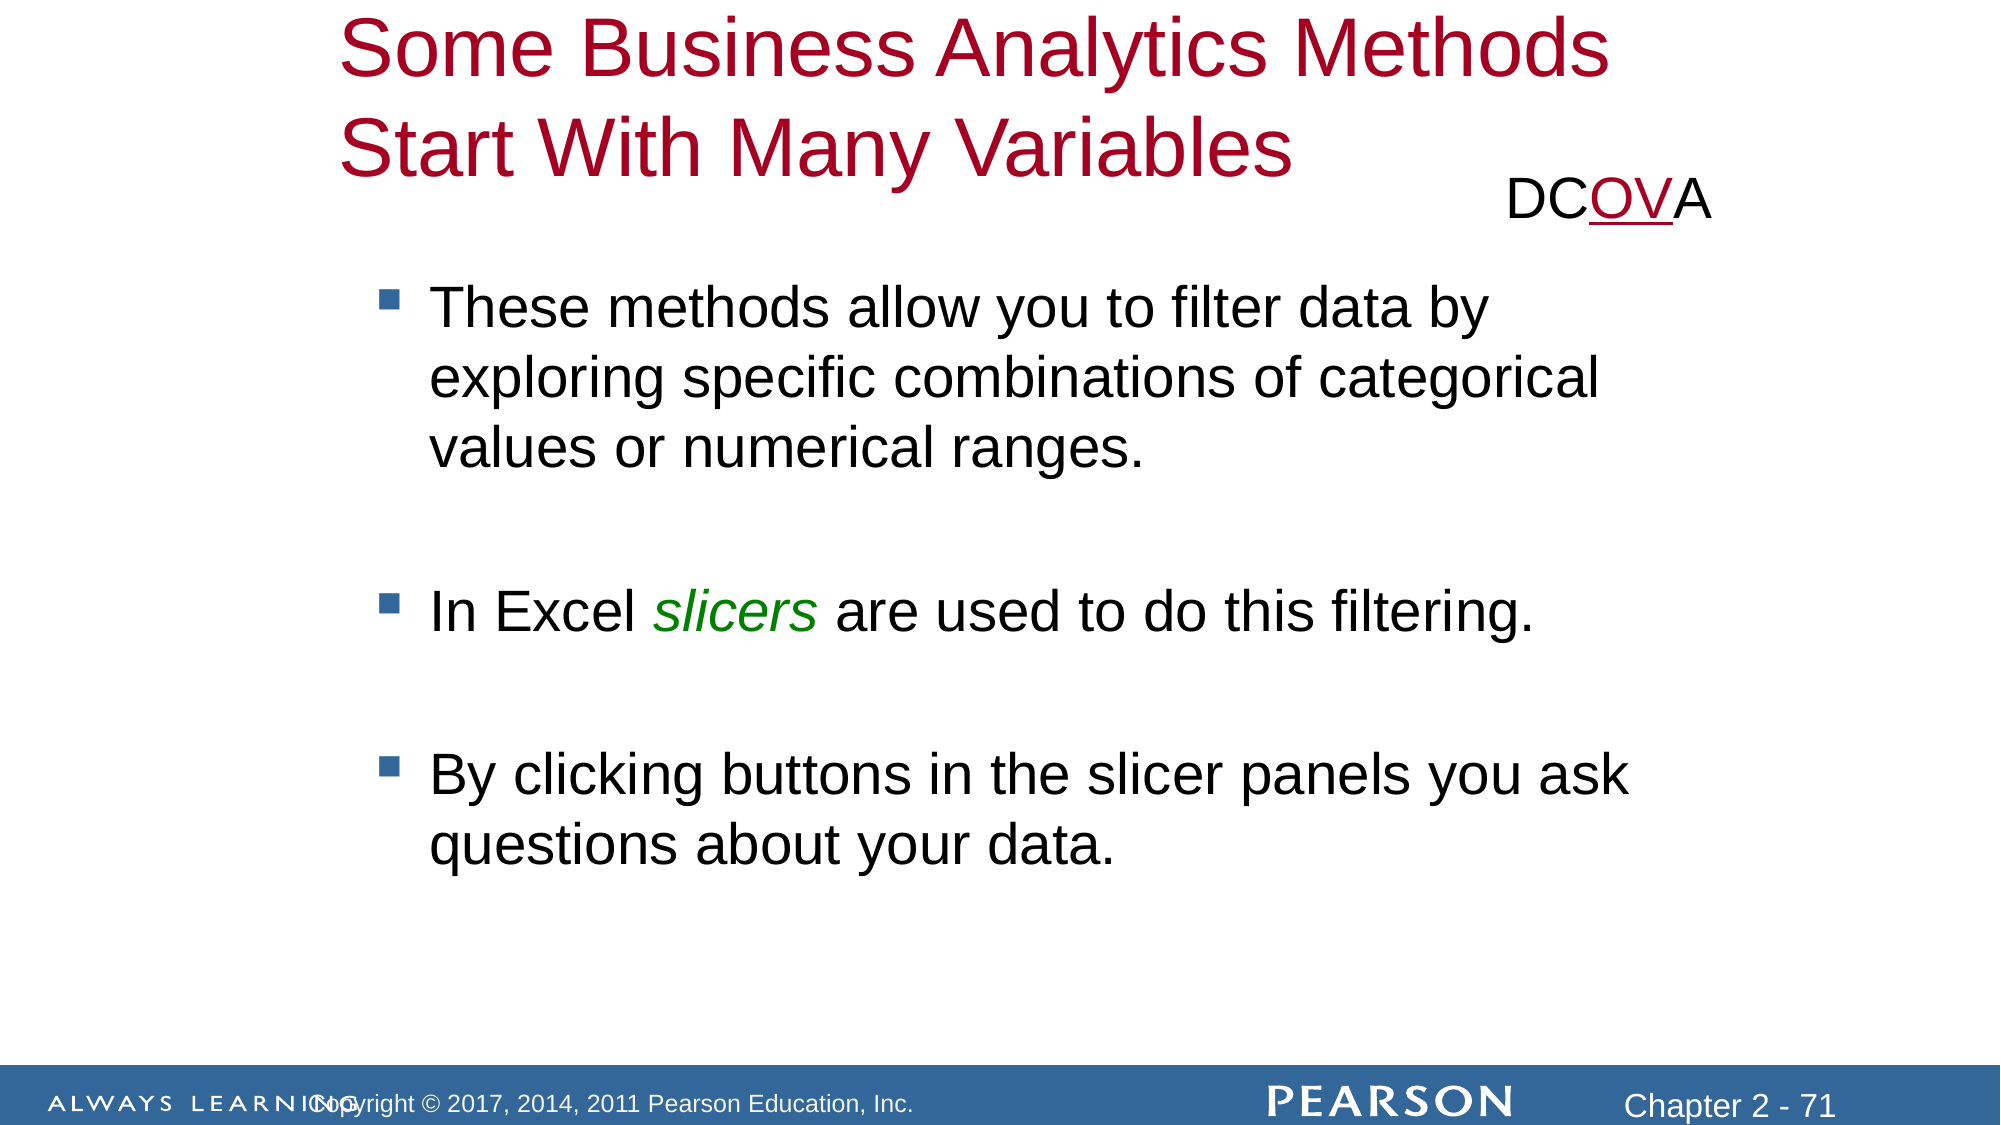

Some Business Analytics Methods Start With Many Variables
DCOVA
These methods allow you to filter data by exploring specific combinations of categorical values or numerical ranges.

In Excel slicers are used to do this filtering.

By clicking buttons in the slicer panels you ask questions about your data.